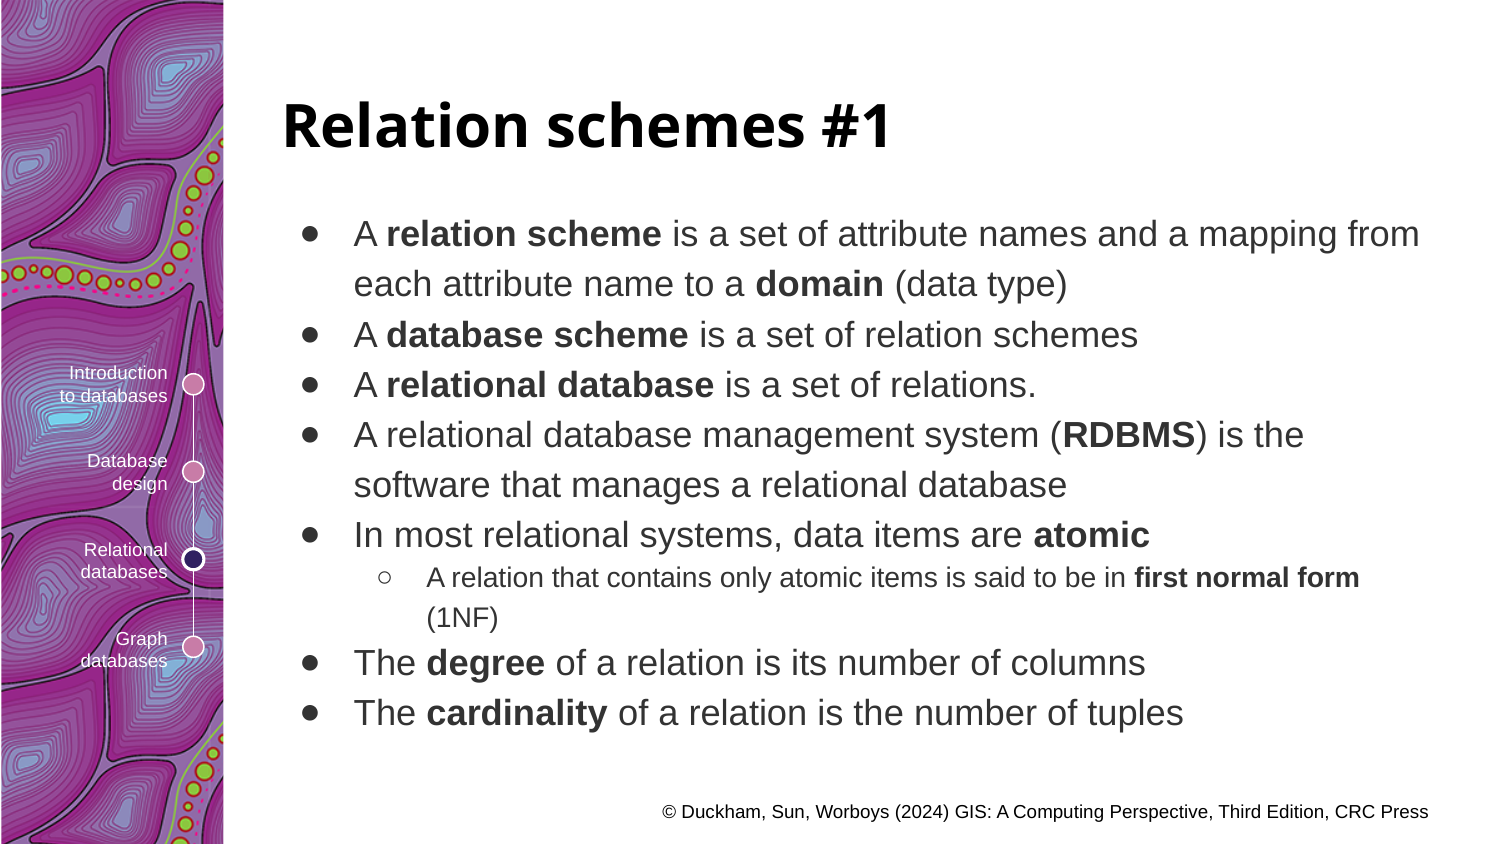

# Relation schemes #1
A relation scheme is a set of attribute names and a mapping from each attribute name to a domain (data type)
A database scheme is a set of relation schemes
A relational database is a set of relations.
A relational database management system (RDBMS) is the software that manages a relational database
In most relational systems, data items are atomic
A relation that contains only atomic items is said to be in first normal form (1NF)
The degree of a relation is its number of columns
The cardinality of a relation is the number of tuples